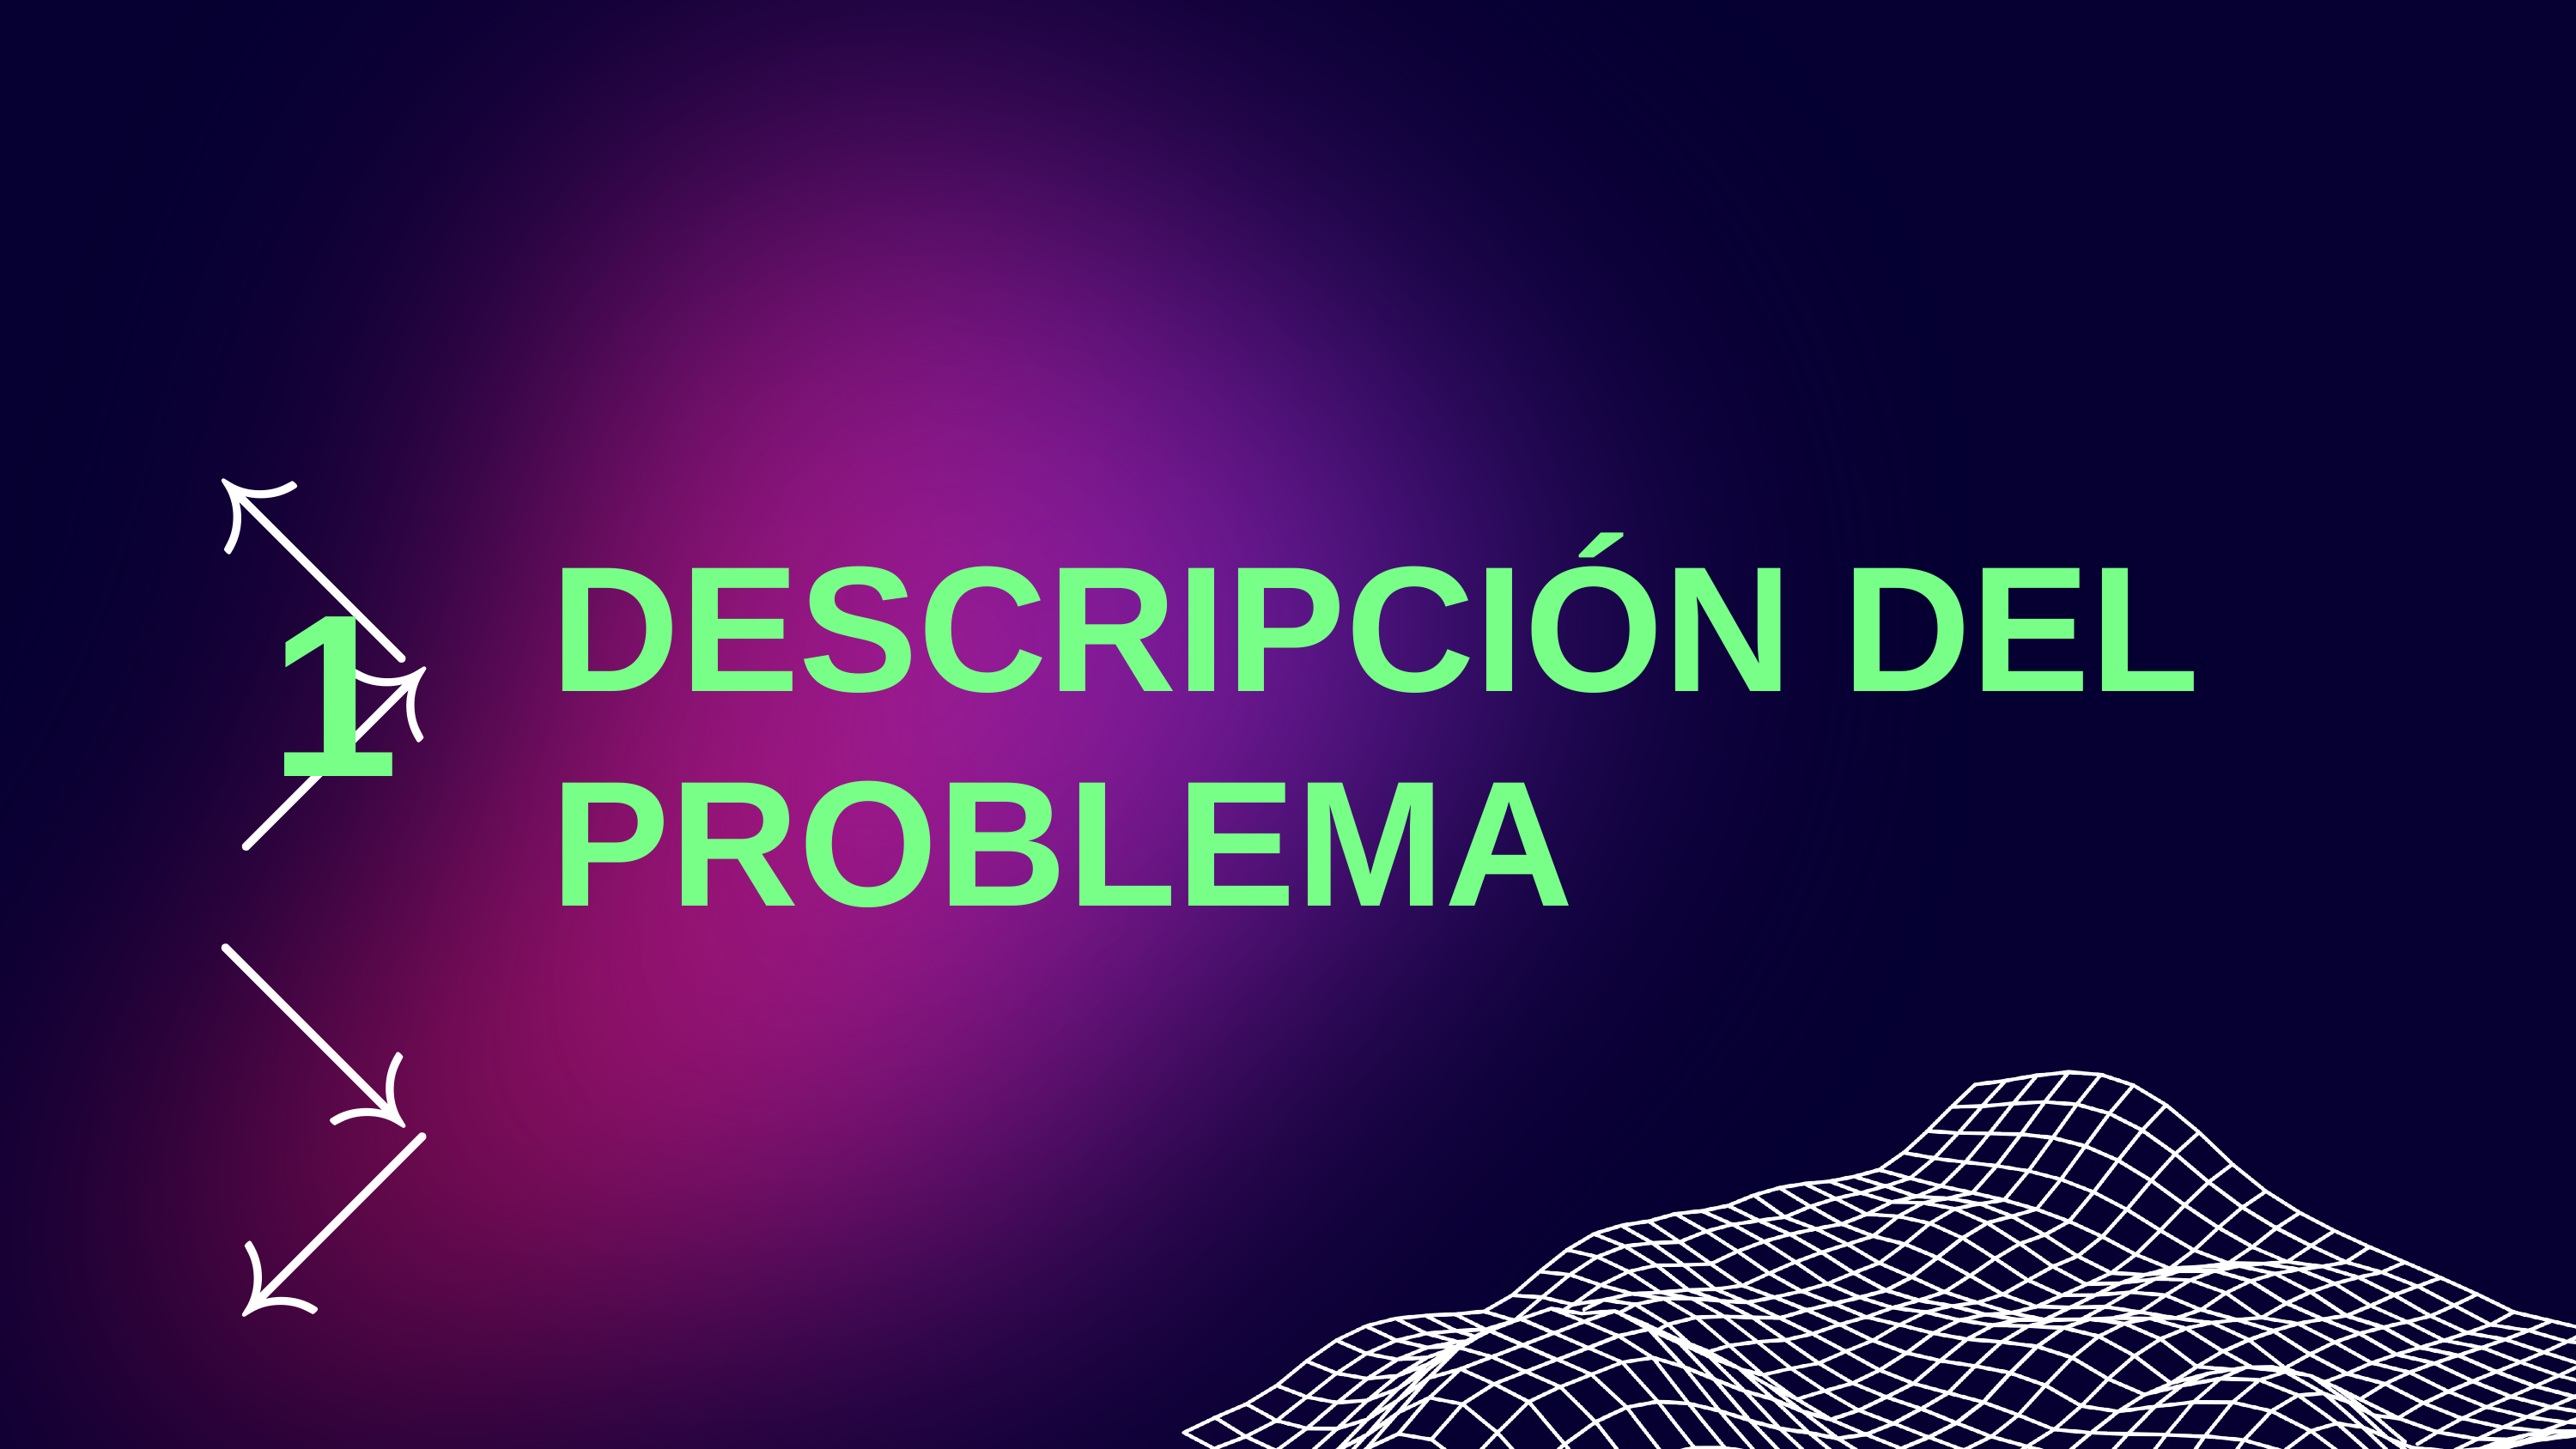

↖  ↗

↘  ↙
DESCRIPCIÓN DEL PROBLEMA
1